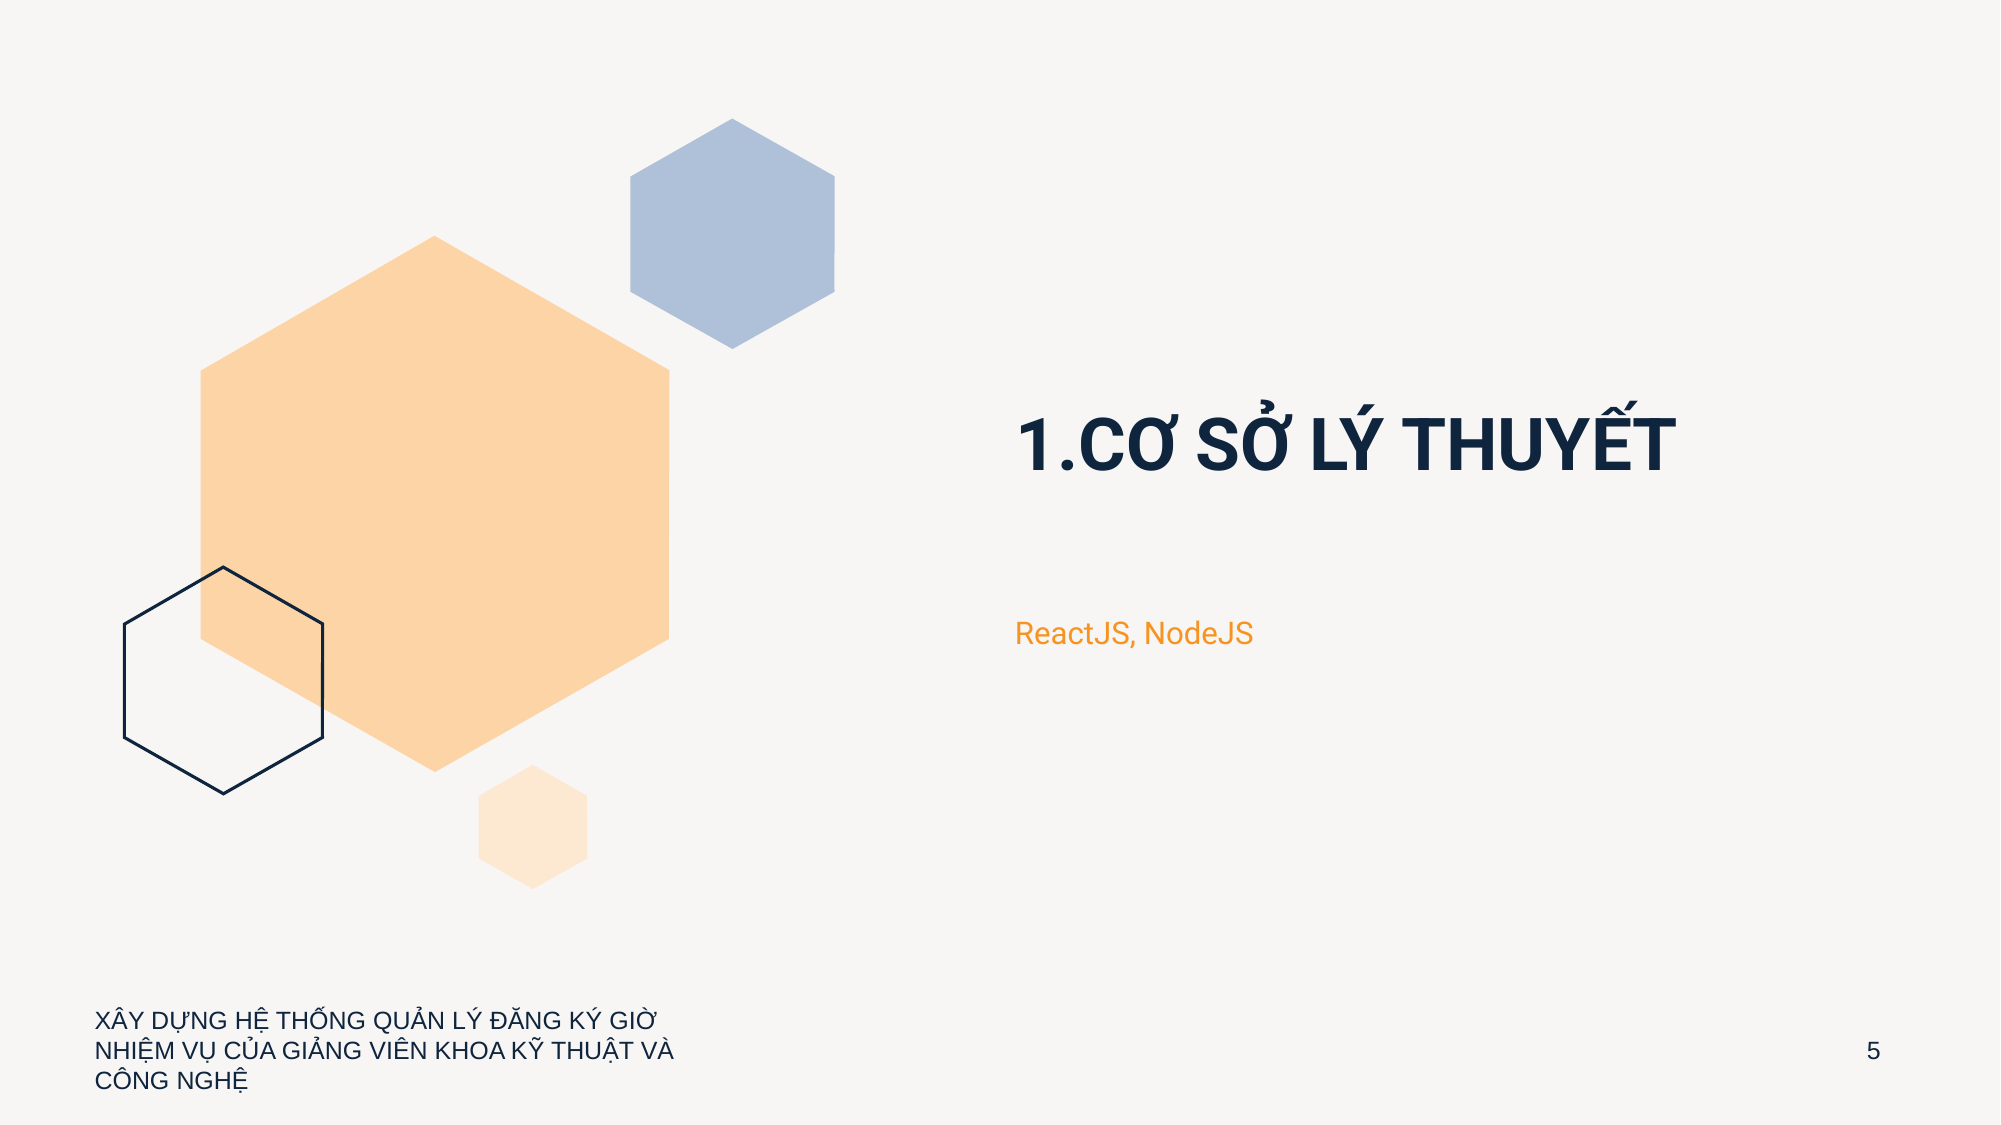

# 1.CƠ SỞ LÝ THUYẾT
ReactJS, NodeJS
XÂY DỰNG HỆ THỐNG QUẢN LÝ ĐĂNG KÝ GIỜ NHIỆM VỤ CỦA GIẢNG VIÊN KHOA KỸ THUẬT VÀ CÔNG NGHỆ
5